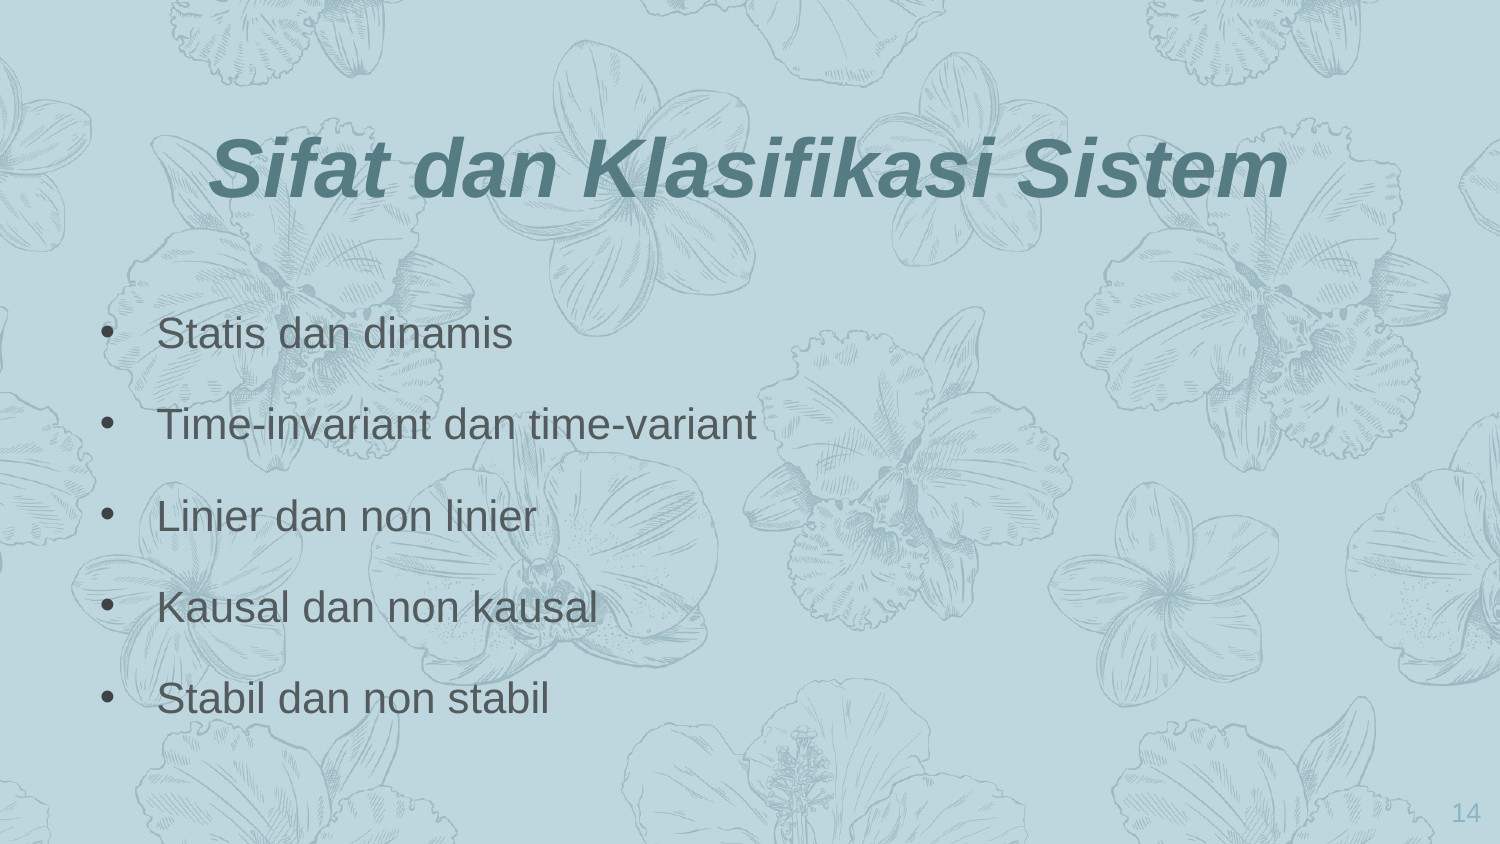

Sifat dan Klasifikasi Sistem
Statis dan dinamis
Time-invariant dan time-variant
Linier dan non linier
Kausal dan non kausal
Stabil dan non stabil
14